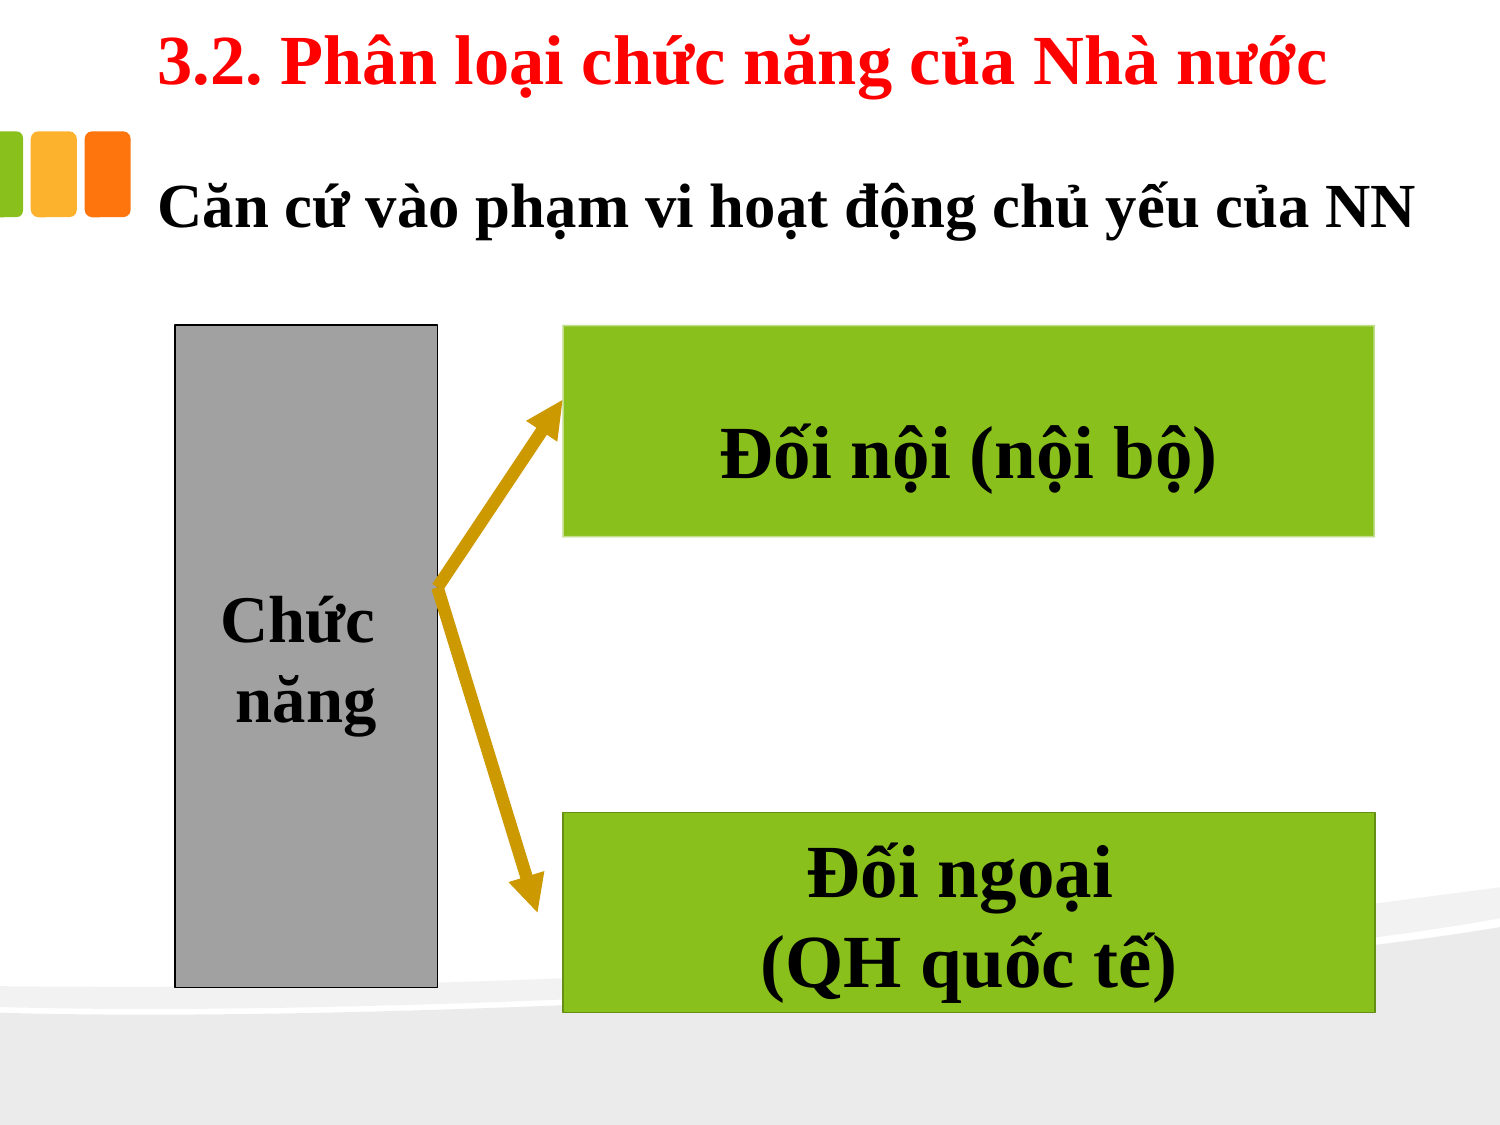

# 3.2. Phân loại chức năng của Nhà nước Căn cứ vào phạm vi hoạt động chủ yếu của NN
Chức
năng

Đối nội (nội bộ)

Đối ngoại
(QH quốc tế)